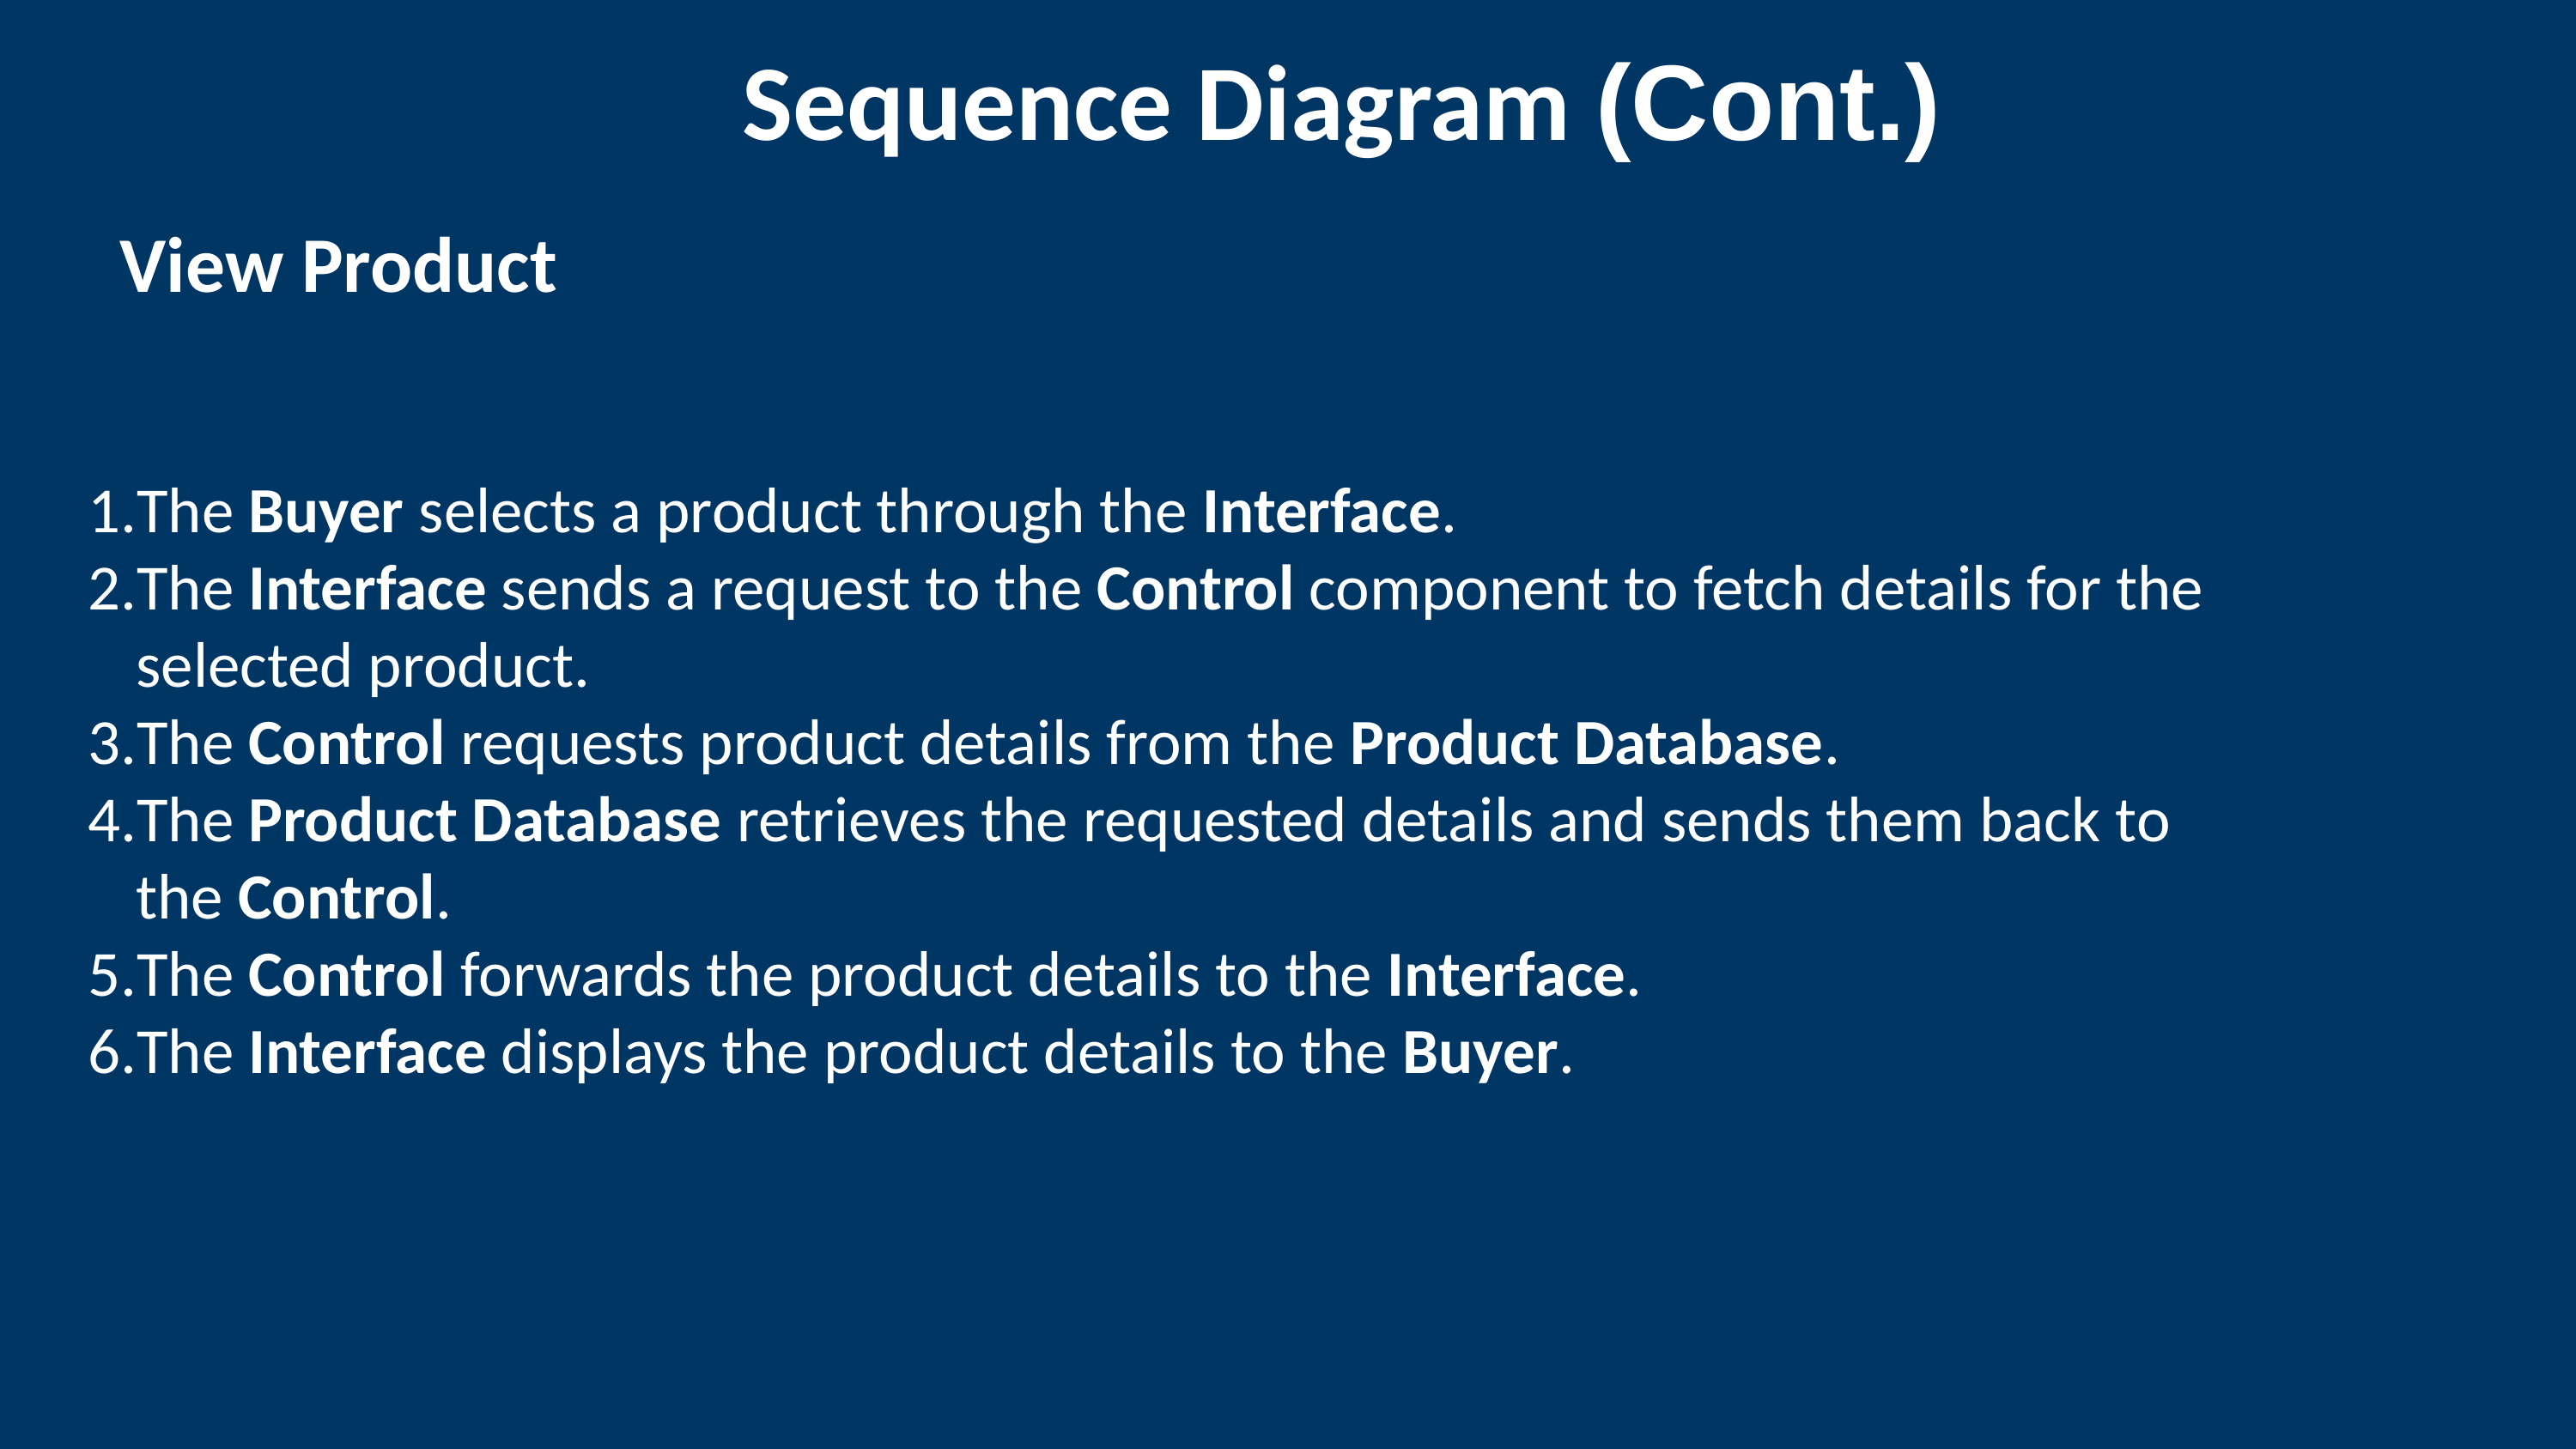

Sequence Diagram (Cont.)
View Product
The Buyer selects a product through the Interface.
The Interface sends a request to the Control component to fetch details for the selected product.
The Control requests product details from the Product Database.
The Product Database retrieves the requested details and sends them back to the Control.
The Control forwards the product details to the Interface.
The Interface displays the product details to the Buyer.